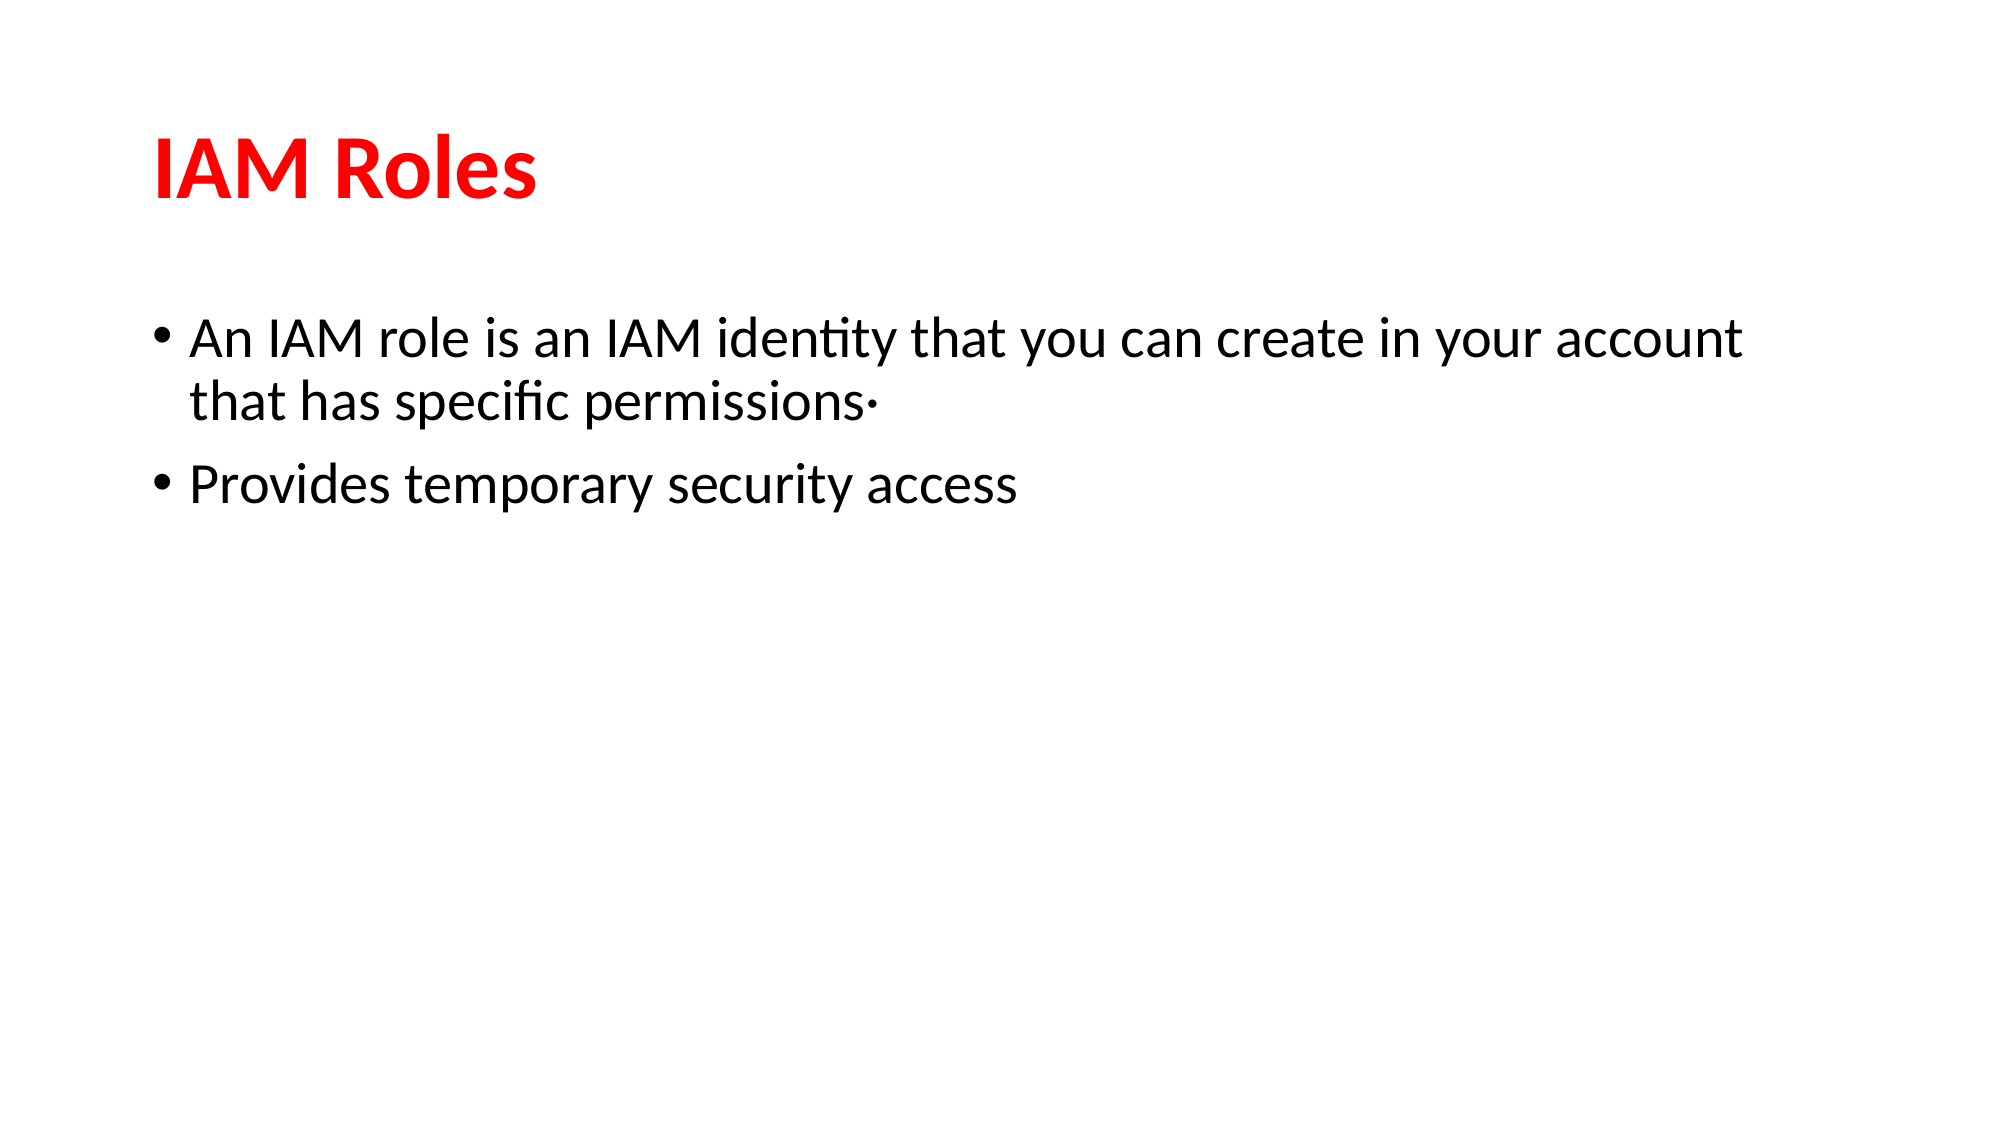

# IAM Roles
An IAM role is an IAM identity that you can create in your account that has specific permissions·
Provides temporary security access